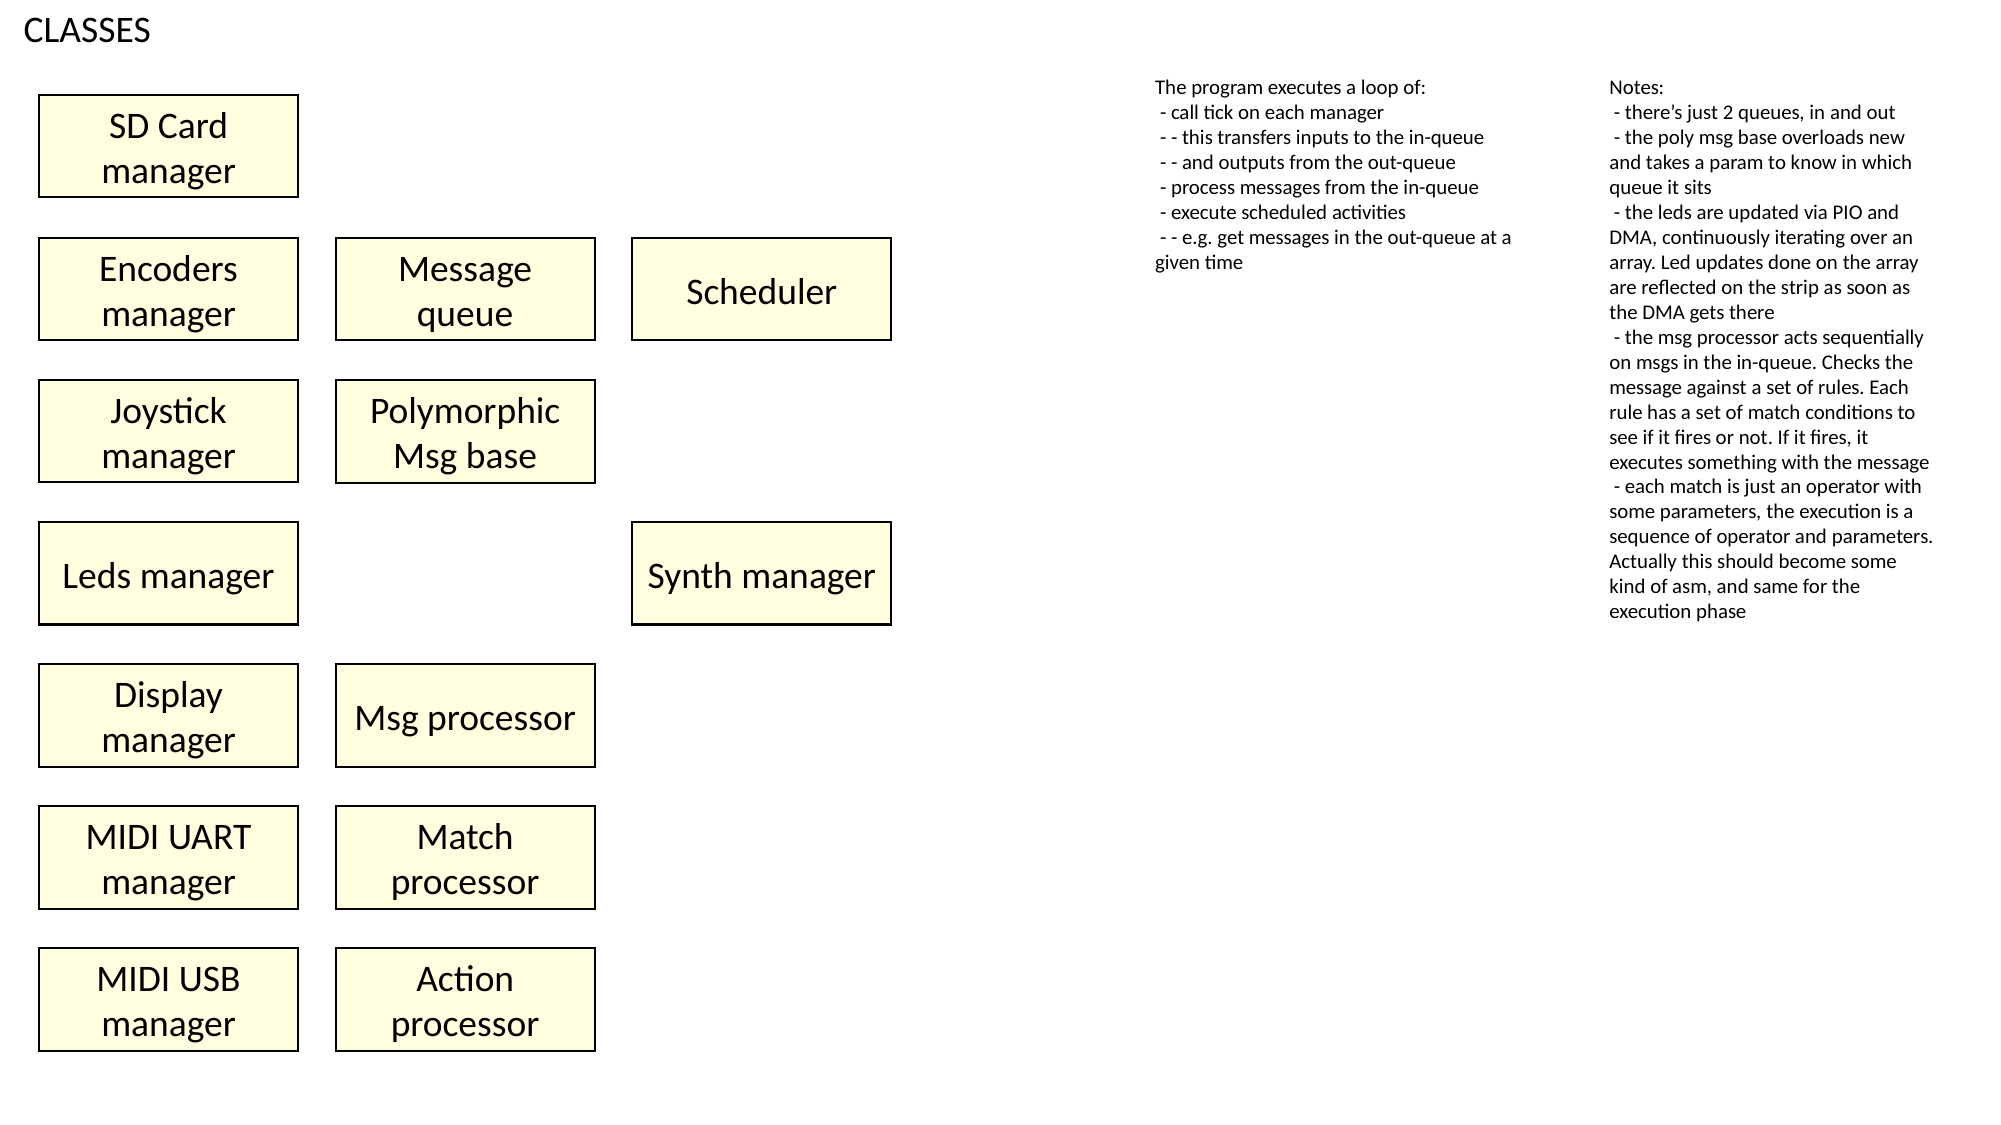

CLASSES
The program executes a loop of:
 - call tick on each manager
 - - this transfers inputs to the in-queue
 - - and outputs from the out-queue
 - process messages from the in-queue
 - execute scheduled activities
 - - e.g. get messages in the out-queue at a given time
Notes:
 - there’s just 2 queues, in and out
 - the poly msg base overloads new and takes a param to know in which queue it sits
 - the leds are updated via PIO and DMA, continuously iterating over an array. Led updates done on the array are reflected on the strip as soon as the DMA gets there
 - the msg processor acts sequentially on msgs in the in-queue. Checks the message against a set of rules. Each rule has a set of match conditions to see if it fires or not. If it fires, it executes something with the message
 - each match is just an operator with some parameters, the execution is a sequence of operator and parameters. Actually this should become some kind of asm, and same for the execution phase

SD Card manager
Message queue
Scheduler
Encoders manager
Joystick manager
Polymorphic Msg base
Synth manager
Leds manager
Display manager
Msg processor
Match processor
MIDI UART manager
Action processor
MIDI USB manager